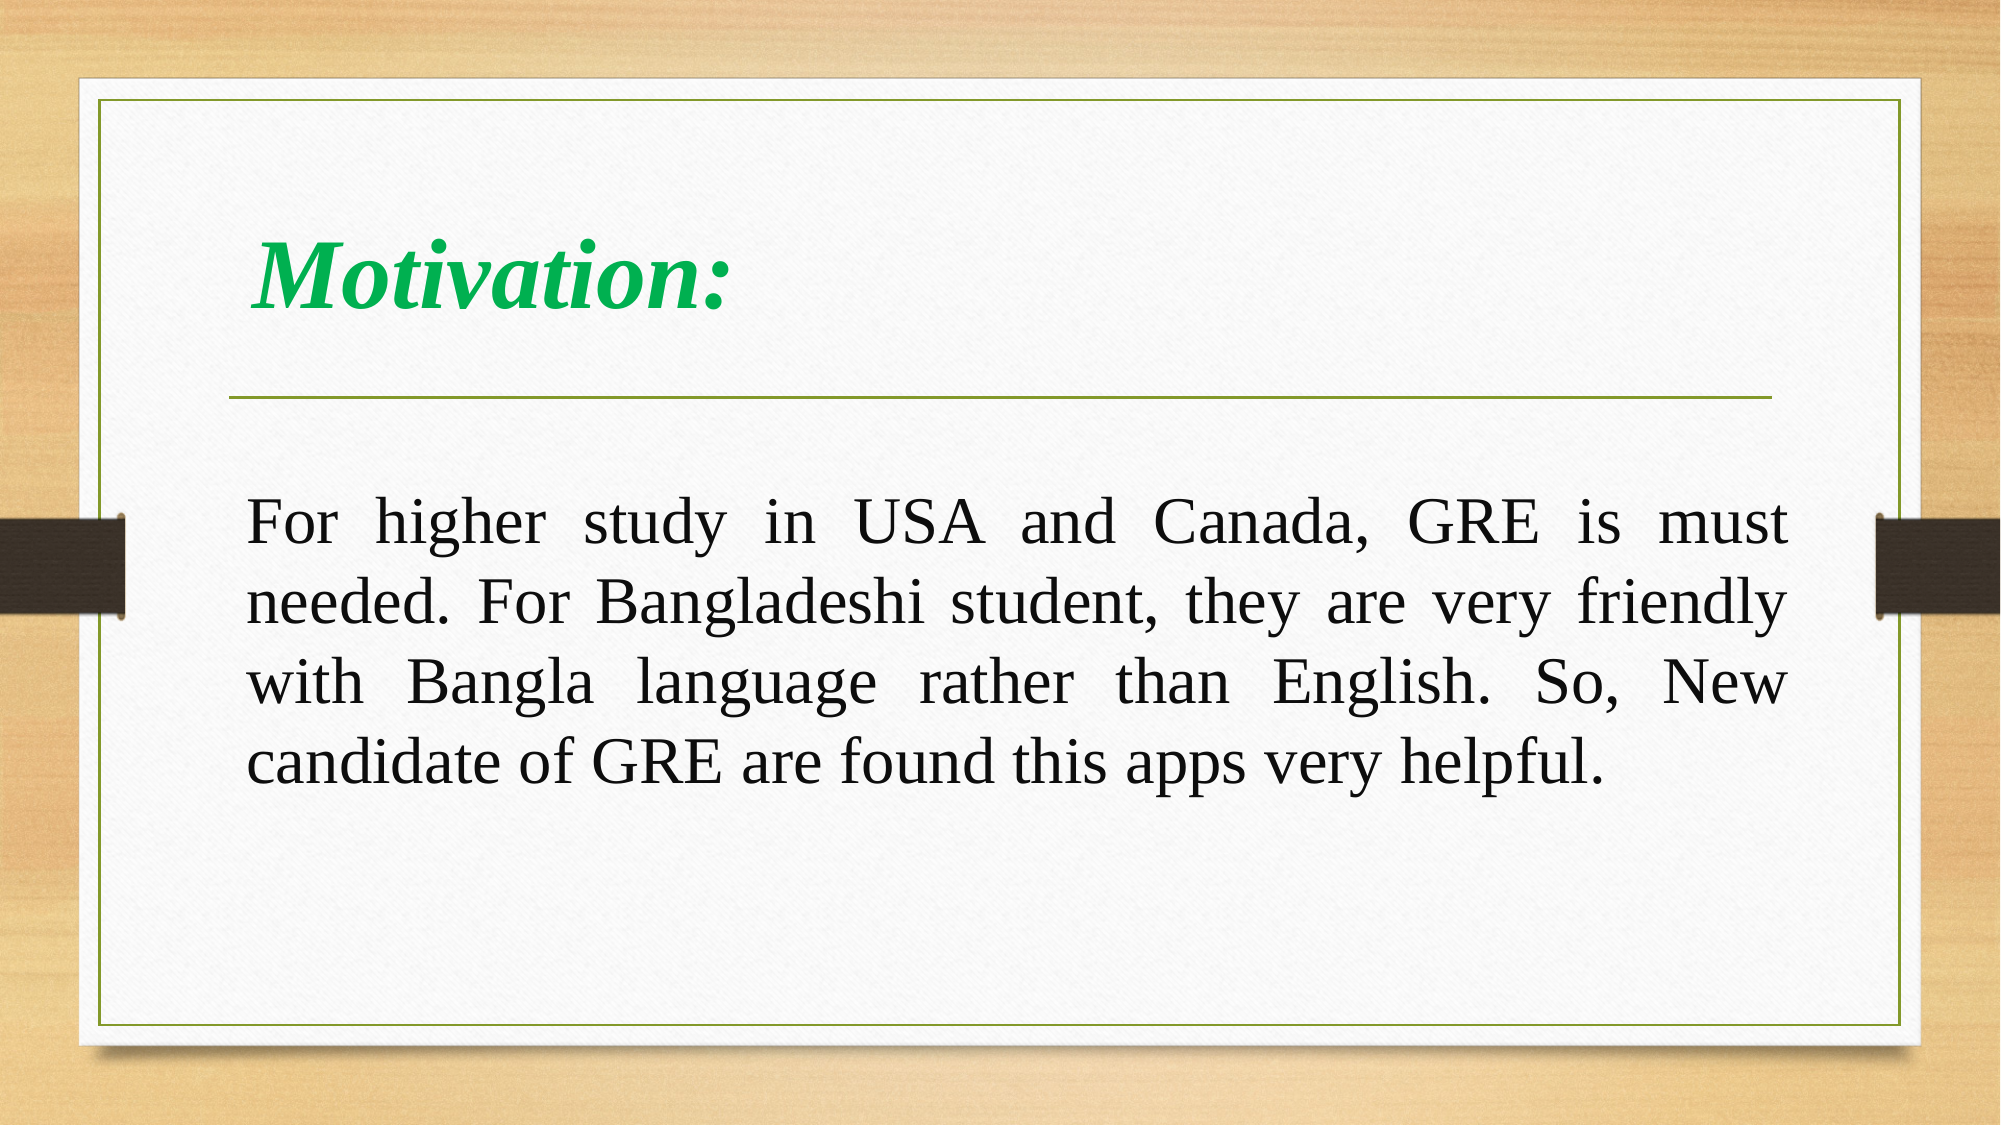

# Motivation:
For higher study in USA and Canada, GRE is must needed. For Bangladeshi student, they are very friendly with Bangla language rather than English. So, New candidate of GRE are found this apps very helpful.